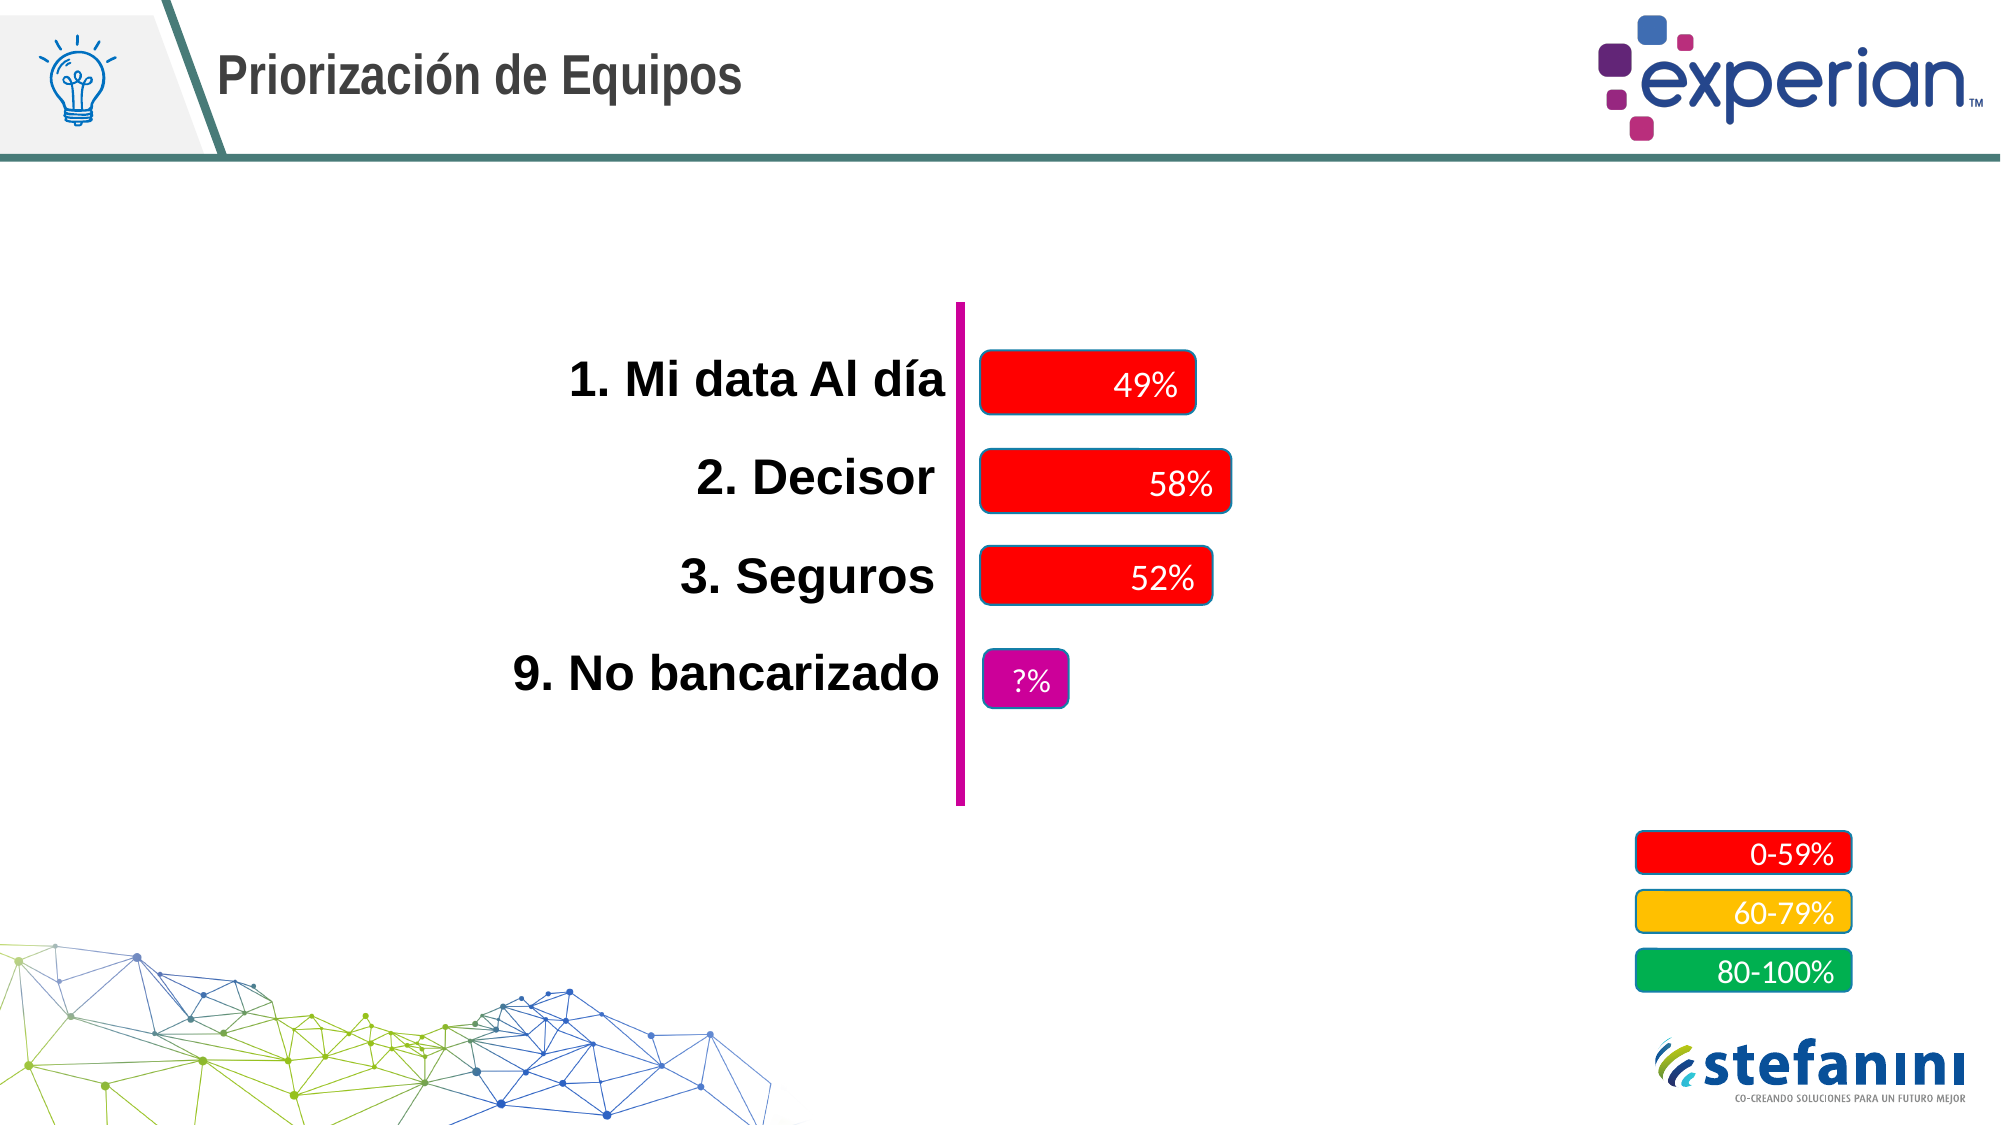

# Priorización de Equipos
1. Mi data Al día
49%
2. Decisor
58%
3. Seguros
52%
9. No bancarizado
?%
0-59%
60-79%
80-100%